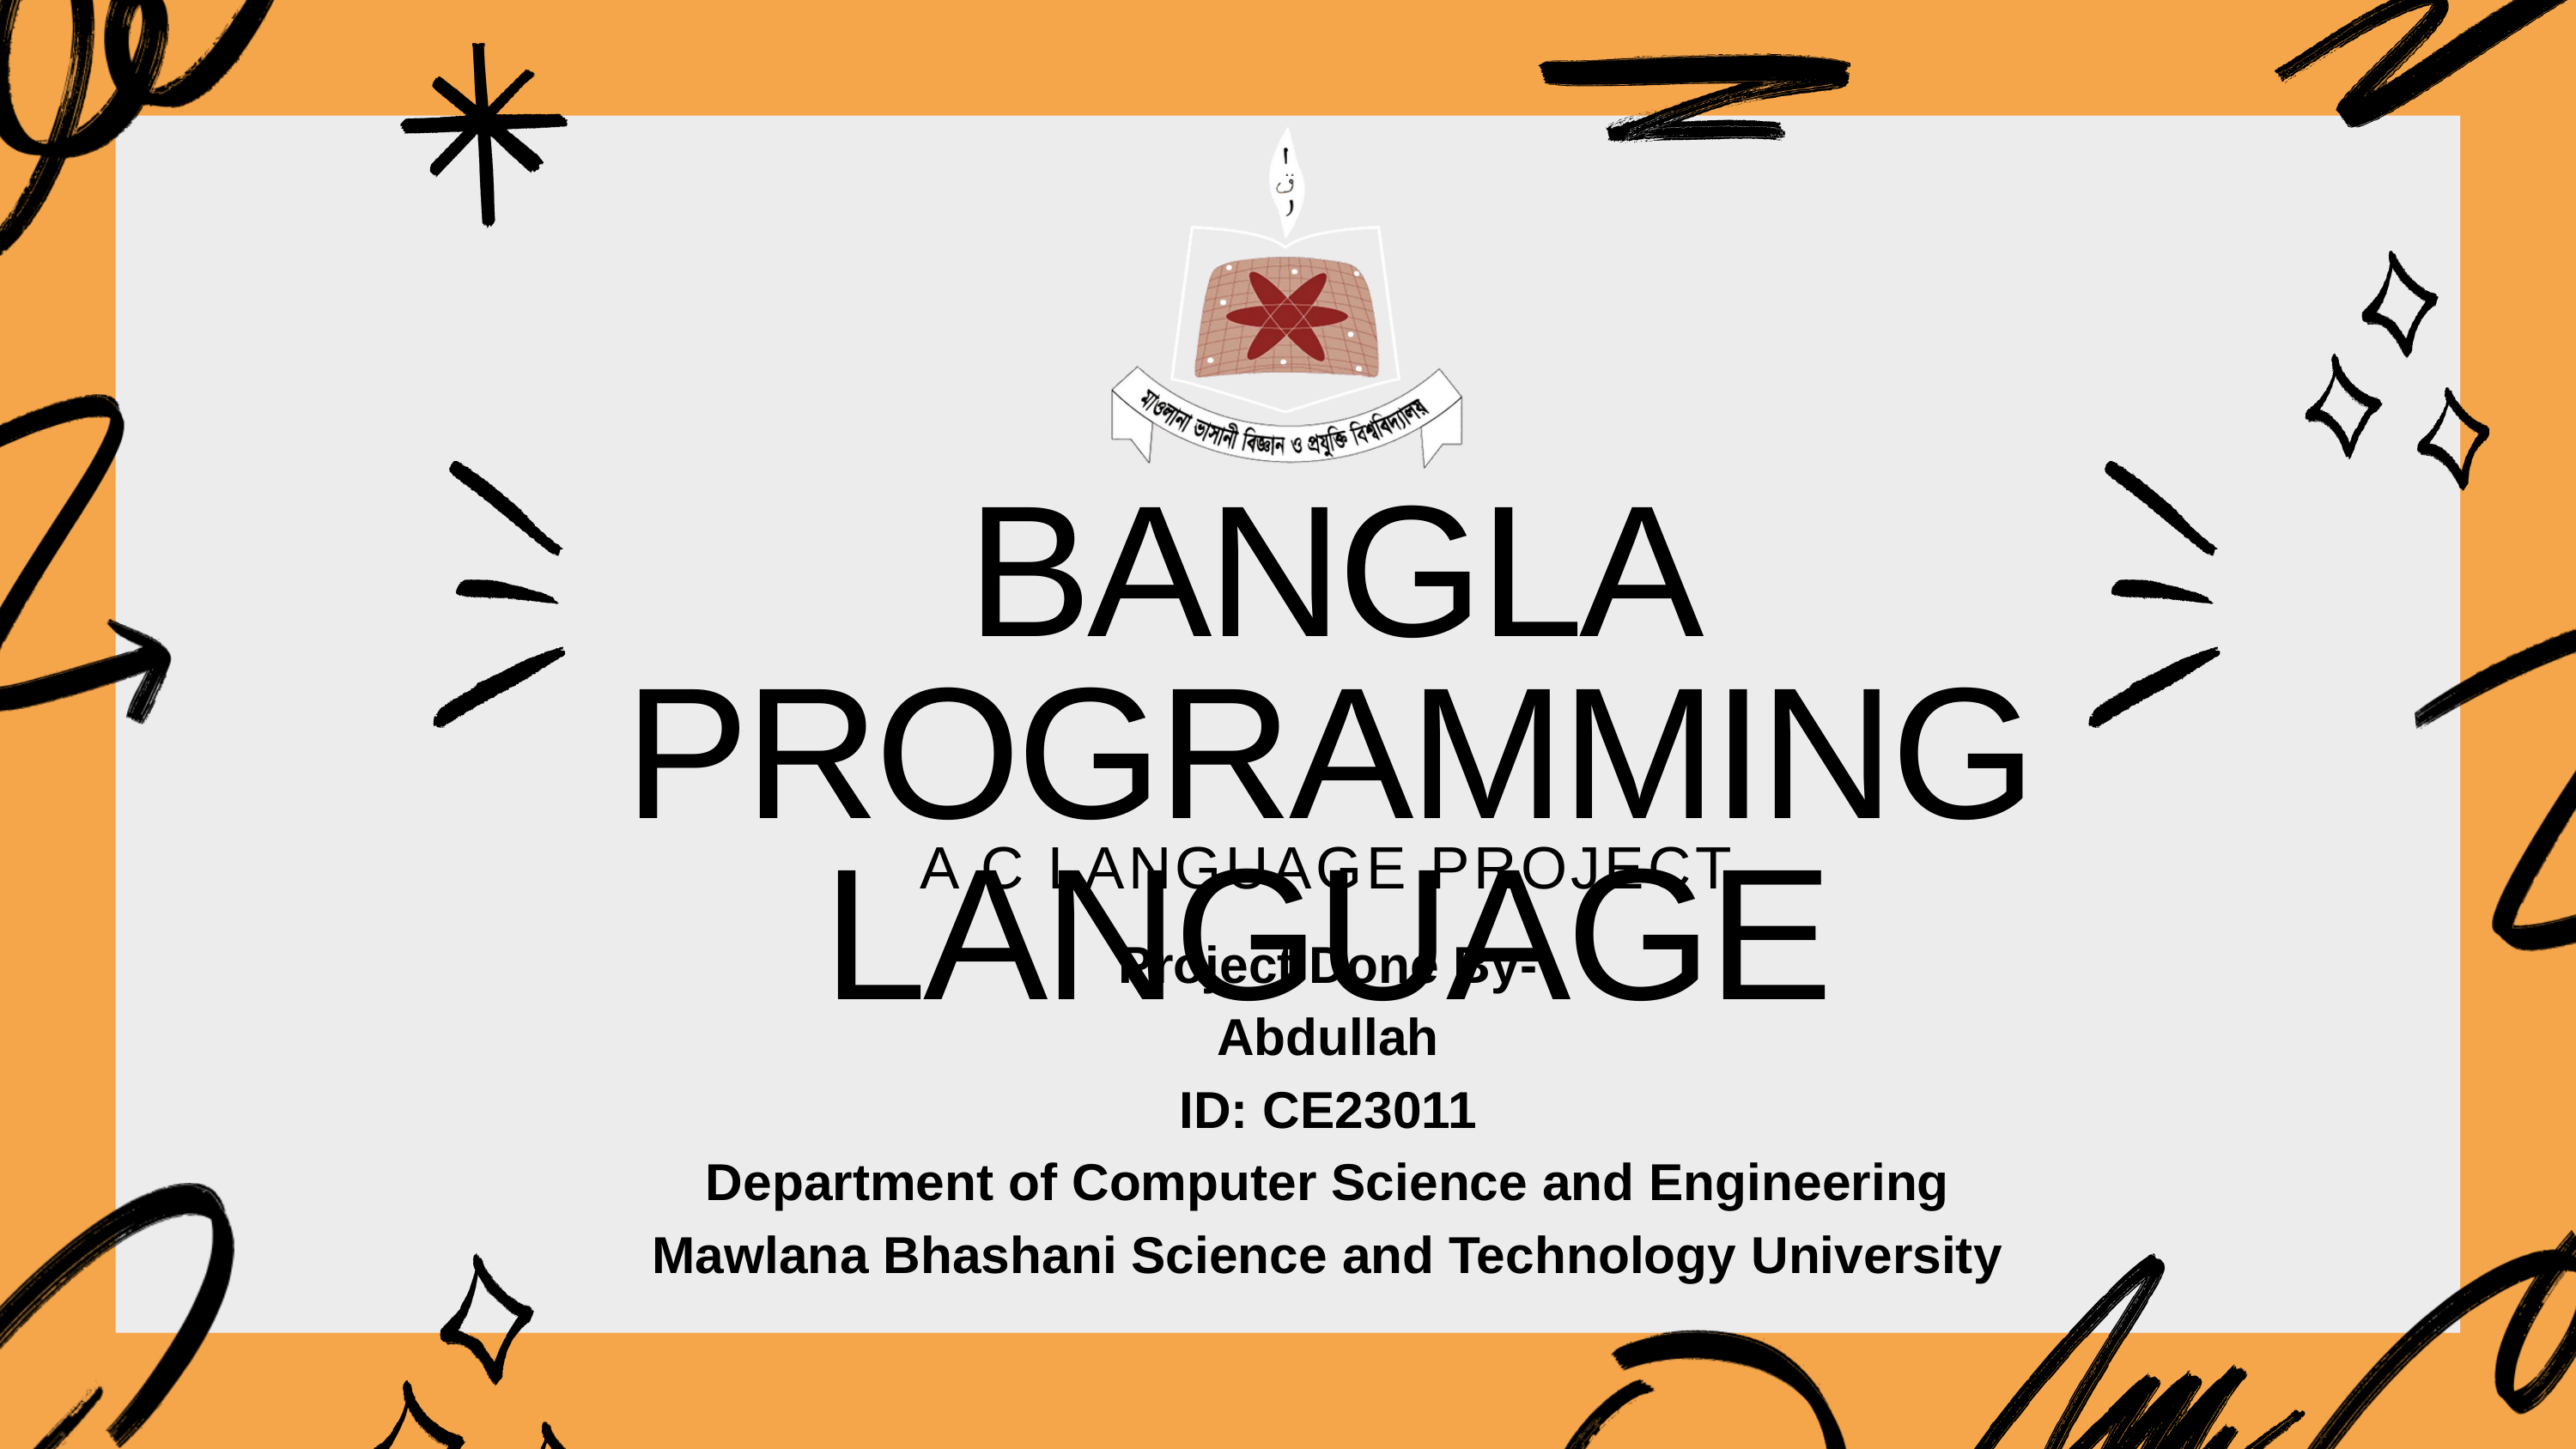

BANGLA PROGRAMMING LANGUAGE

A C LANGUAGE PROJECT
Project Done By-
Abdullah
ID: CE23011
Department of Computer Science and Engineering
Mawlana Bhashani Science and Technology University